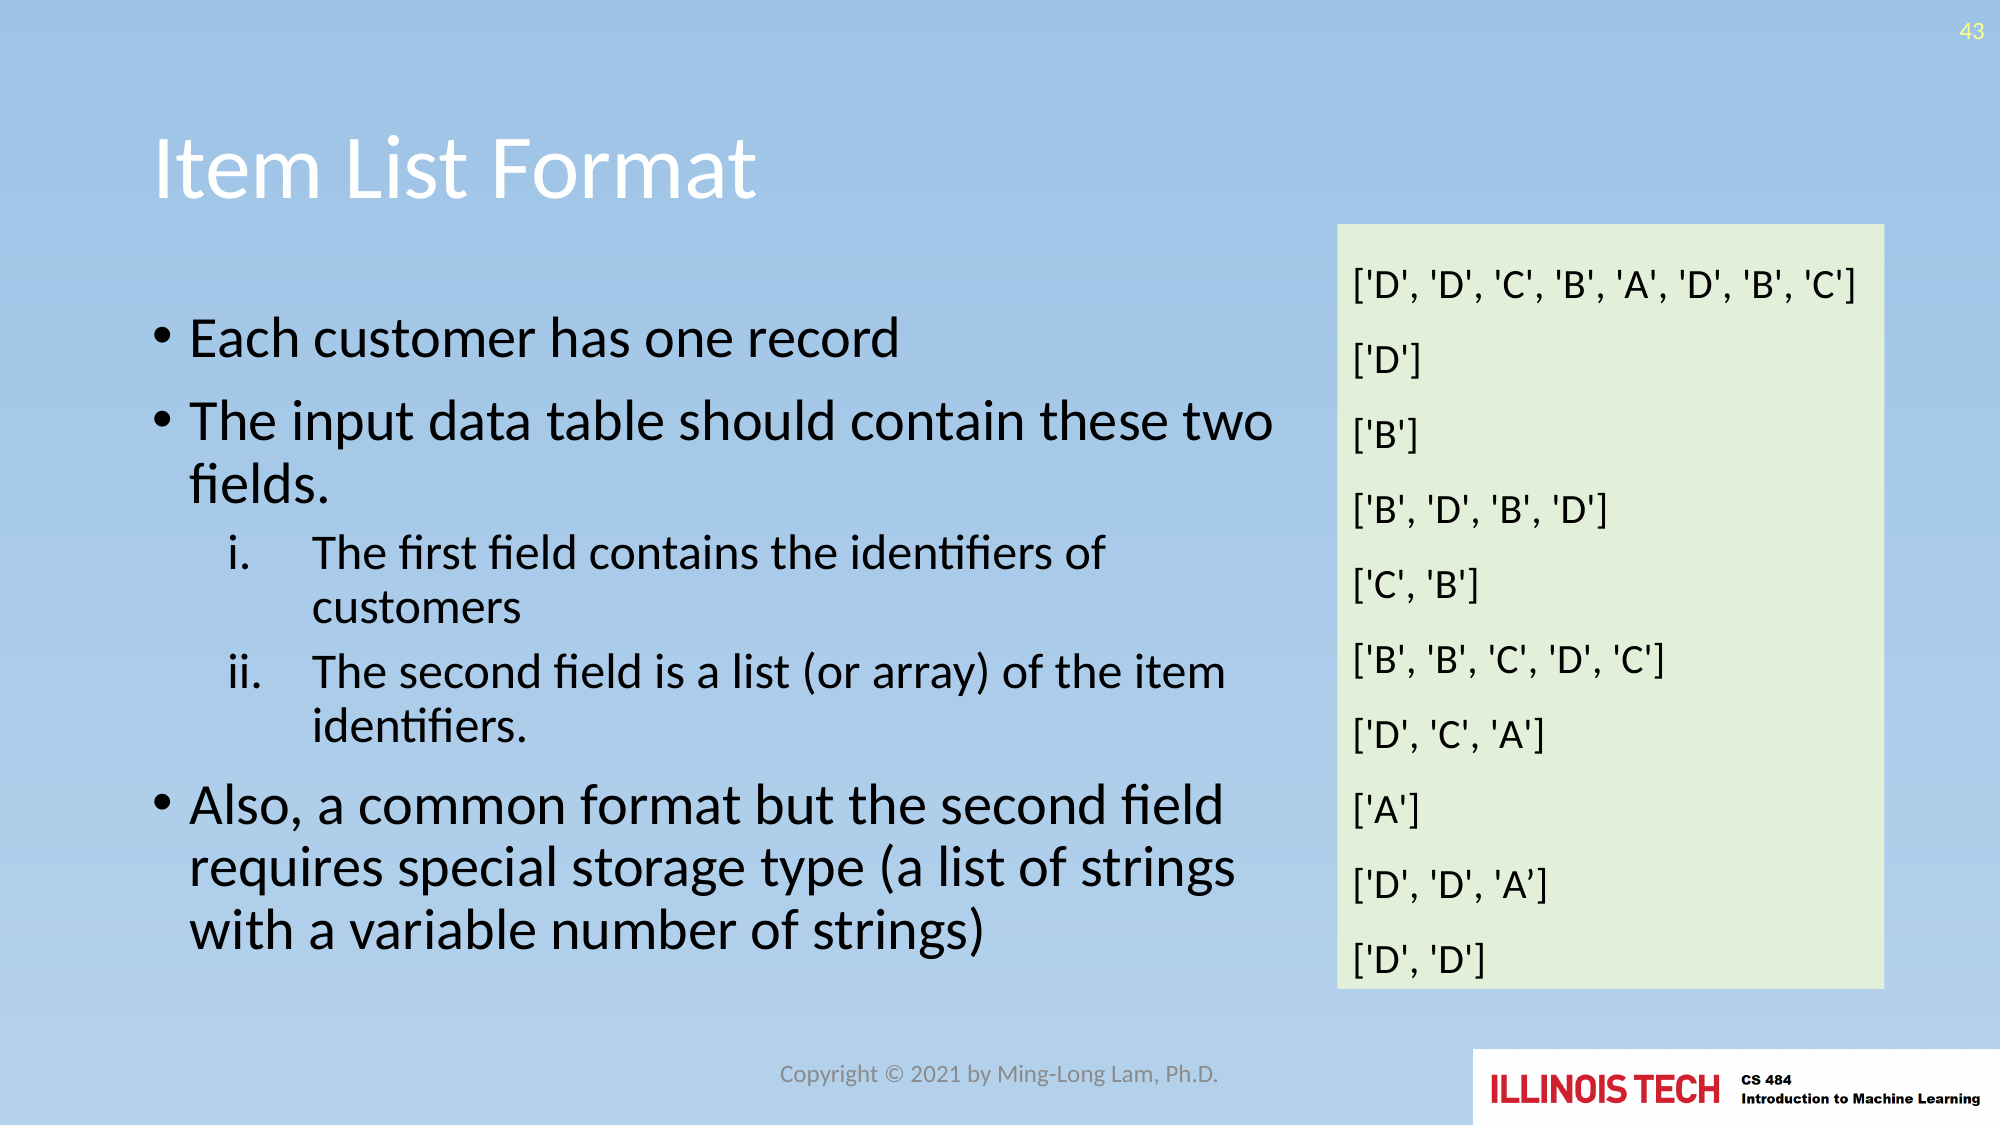

43
# Item List Format
['D', 'D', 'C', 'B', 'A', 'D', 'B', 'C']
['D']
['B']
['B', 'D', 'B', 'D']
['C', 'B']
['B', 'B', 'C', 'D', 'C']
['D', 'C', 'A']
['A']
['D', 'D', 'A’]
['D', 'D']
Each customer has one record
The input data table should contain these two fields.
The first field contains the identifiers of customers
The second field is a list (or array) of the item identifiers.
Also, a common format but the second field requires special storage type (a list of strings with a variable number of strings)
Copyright © 2021 by Ming-Long Lam, Ph.D.